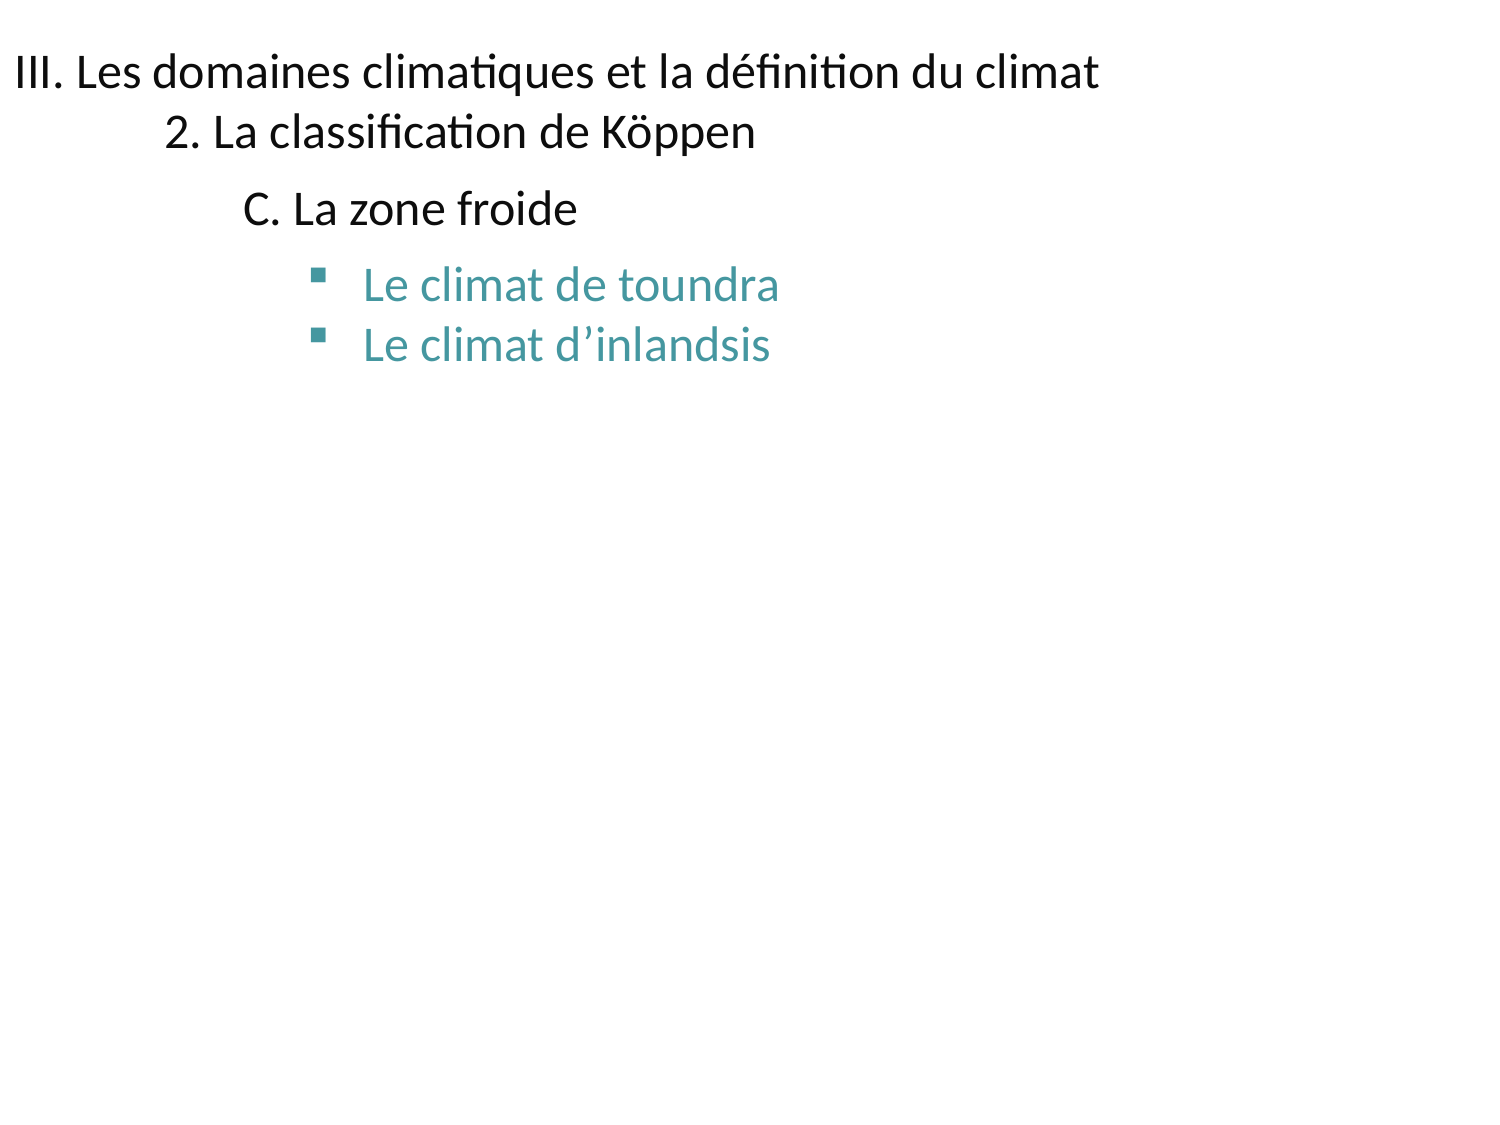

III. Les domaines climatiques et la définition du climat
	2. La classification de Köppen
C. La zone froide
Le climat de toundra
Le climat d’inlandsis